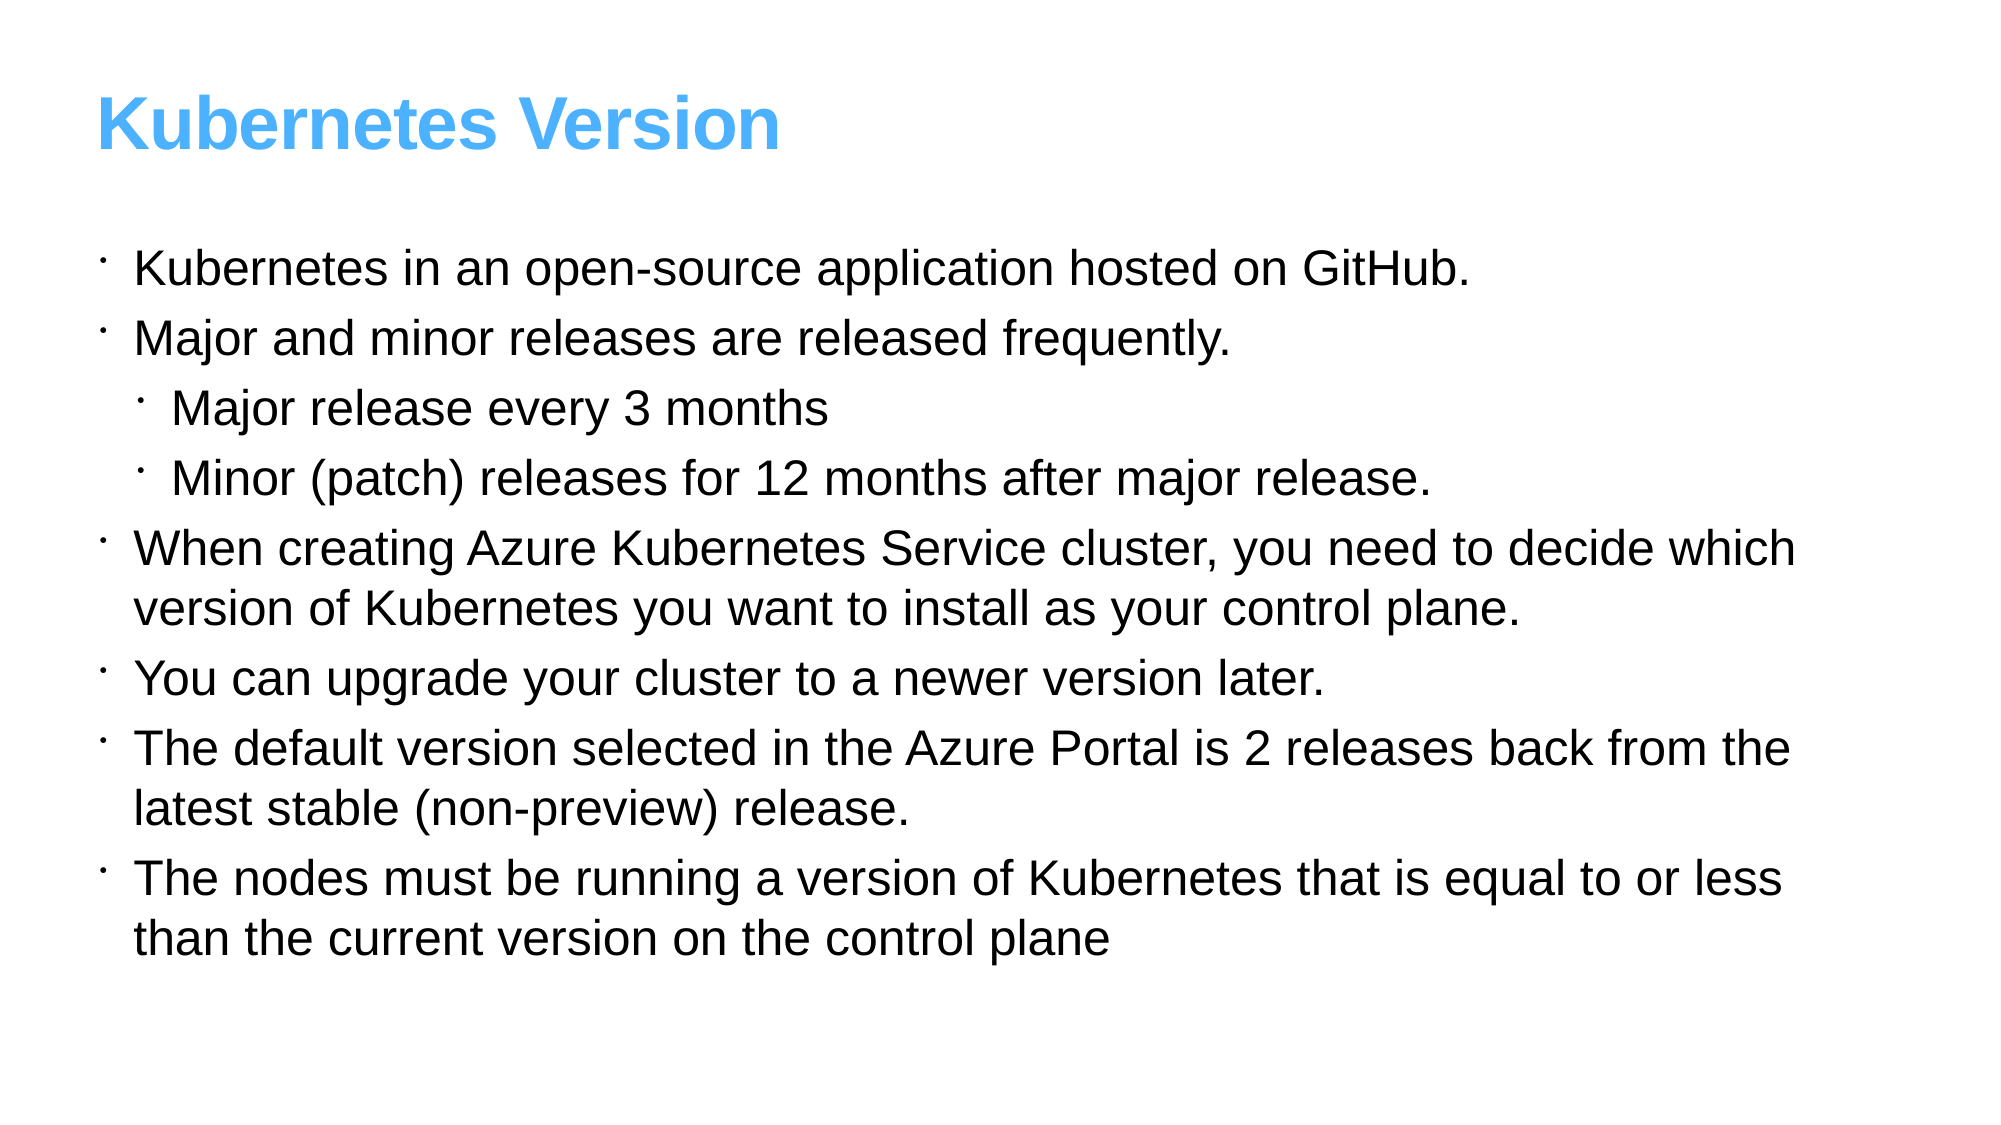

# Kubernetes Version
Kubernetes in an open-source application hosted on GitHub.
Major and minor releases are released frequently.
Major release every 3 months
Minor (patch) releases for 12 months after major release.
When creating Azure Kubernetes Service cluster, you need to decide which version of Kubernetes you want to install as your control plane.
You can upgrade your cluster to a newer version later.
The default version selected in the Azure Portal is 2 releases back from the latest stable (non-preview) release.
The nodes must be running a version of Kubernetes that is equal to or less than the current version on the control plane